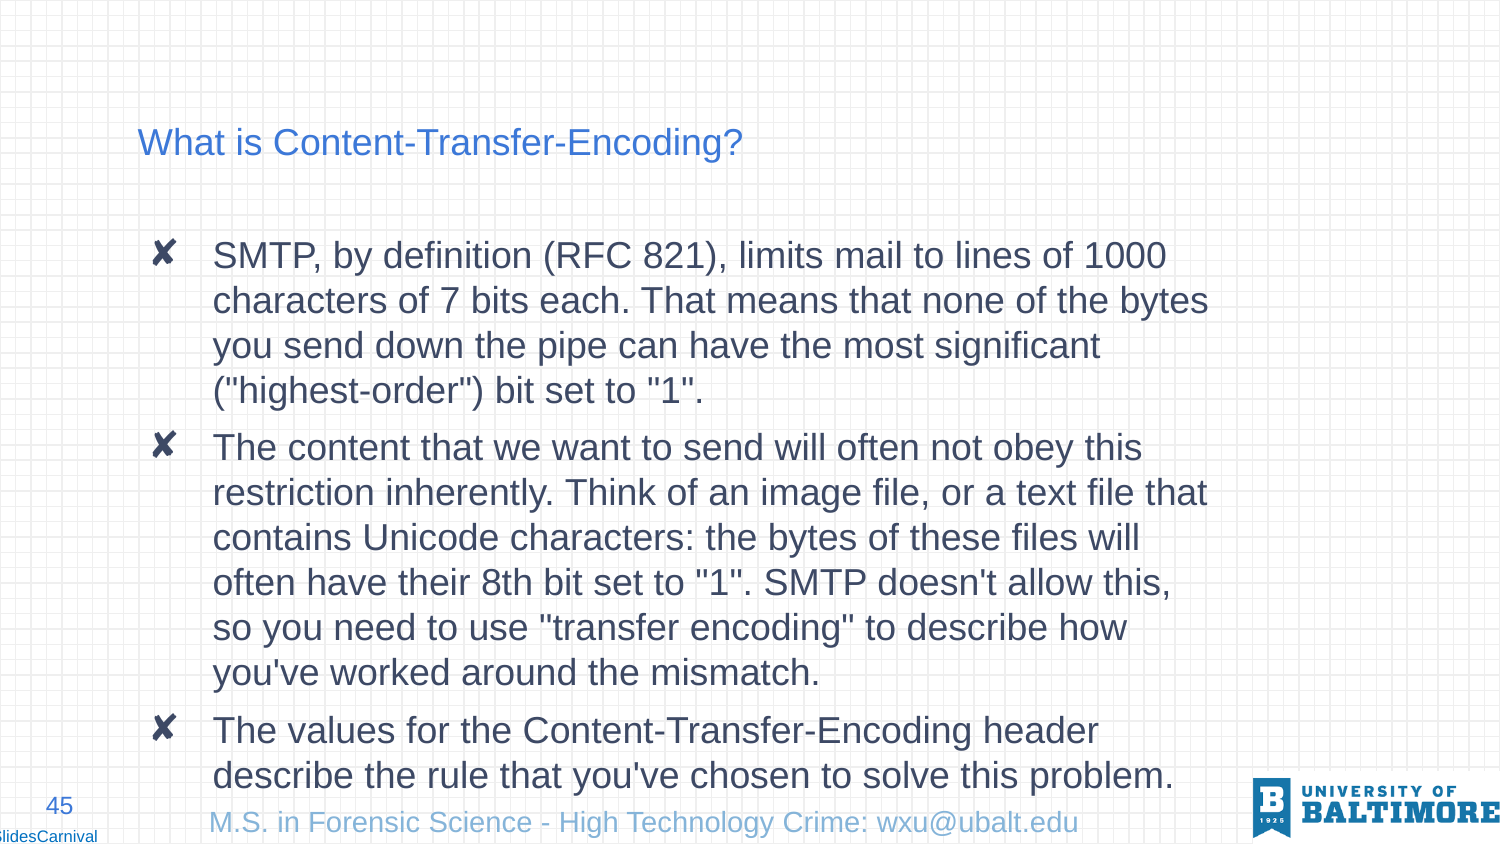

# What is Content-Transfer-Encoding?
SMTP, by definition (RFC 821), limits mail to lines of 1000 characters of 7 bits each. That means that none of the bytes you send down the pipe can have the most significant ("highest-order") bit set to "1".
The content that we want to send will often not obey this restriction inherently. Think of an image file, or a text file that contains Unicode characters: the bytes of these files will often have their 8th bit set to "1". SMTP doesn't allow this, so you need to use "transfer encoding" to describe how you've worked around the mismatch.
The values for the Content-Transfer-Encoding header describe the rule that you've chosen to solve this problem.
45